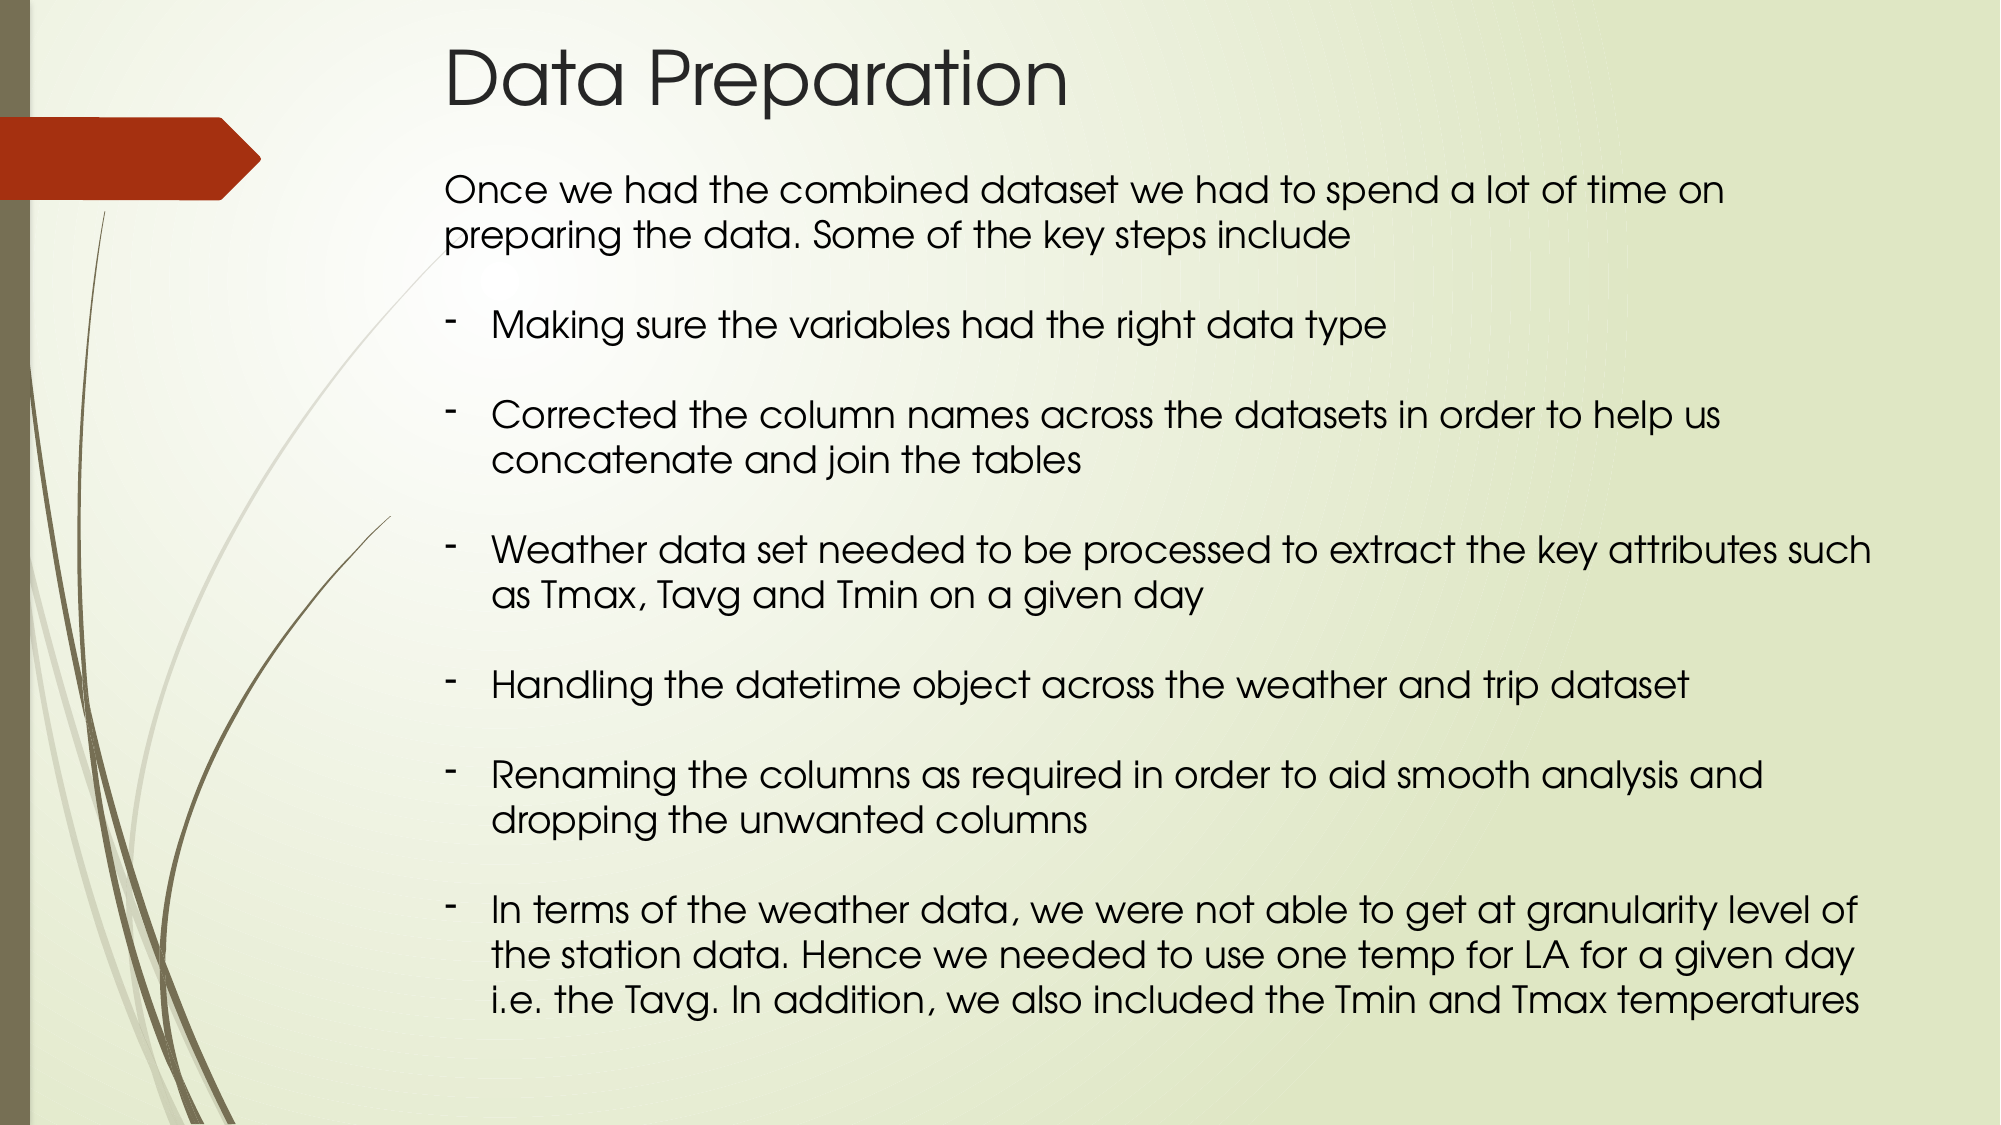

# Data Preparation
Once we had the combined dataset we had to spend a lot of time on preparing the data. Some of the key steps include

Making sure the variables had the right data type

Corrected the column names across the datasets in order to help us concatenate and join the tables

Weather data set needed to be processed to extract the key attributes such as Tmax, Tavg and Tmin on a given day

Handling the datetime object across the weather and trip dataset

Renaming the columns as required in order to aid smooth analysis and dropping the unwanted columns

In terms of the weather data, we were not able to get at granularity level of the station data. Hence we needed to use one temp for LA for a given day i.e. the Tavg. In addition, we also included the Tmin and Tmax temperatures